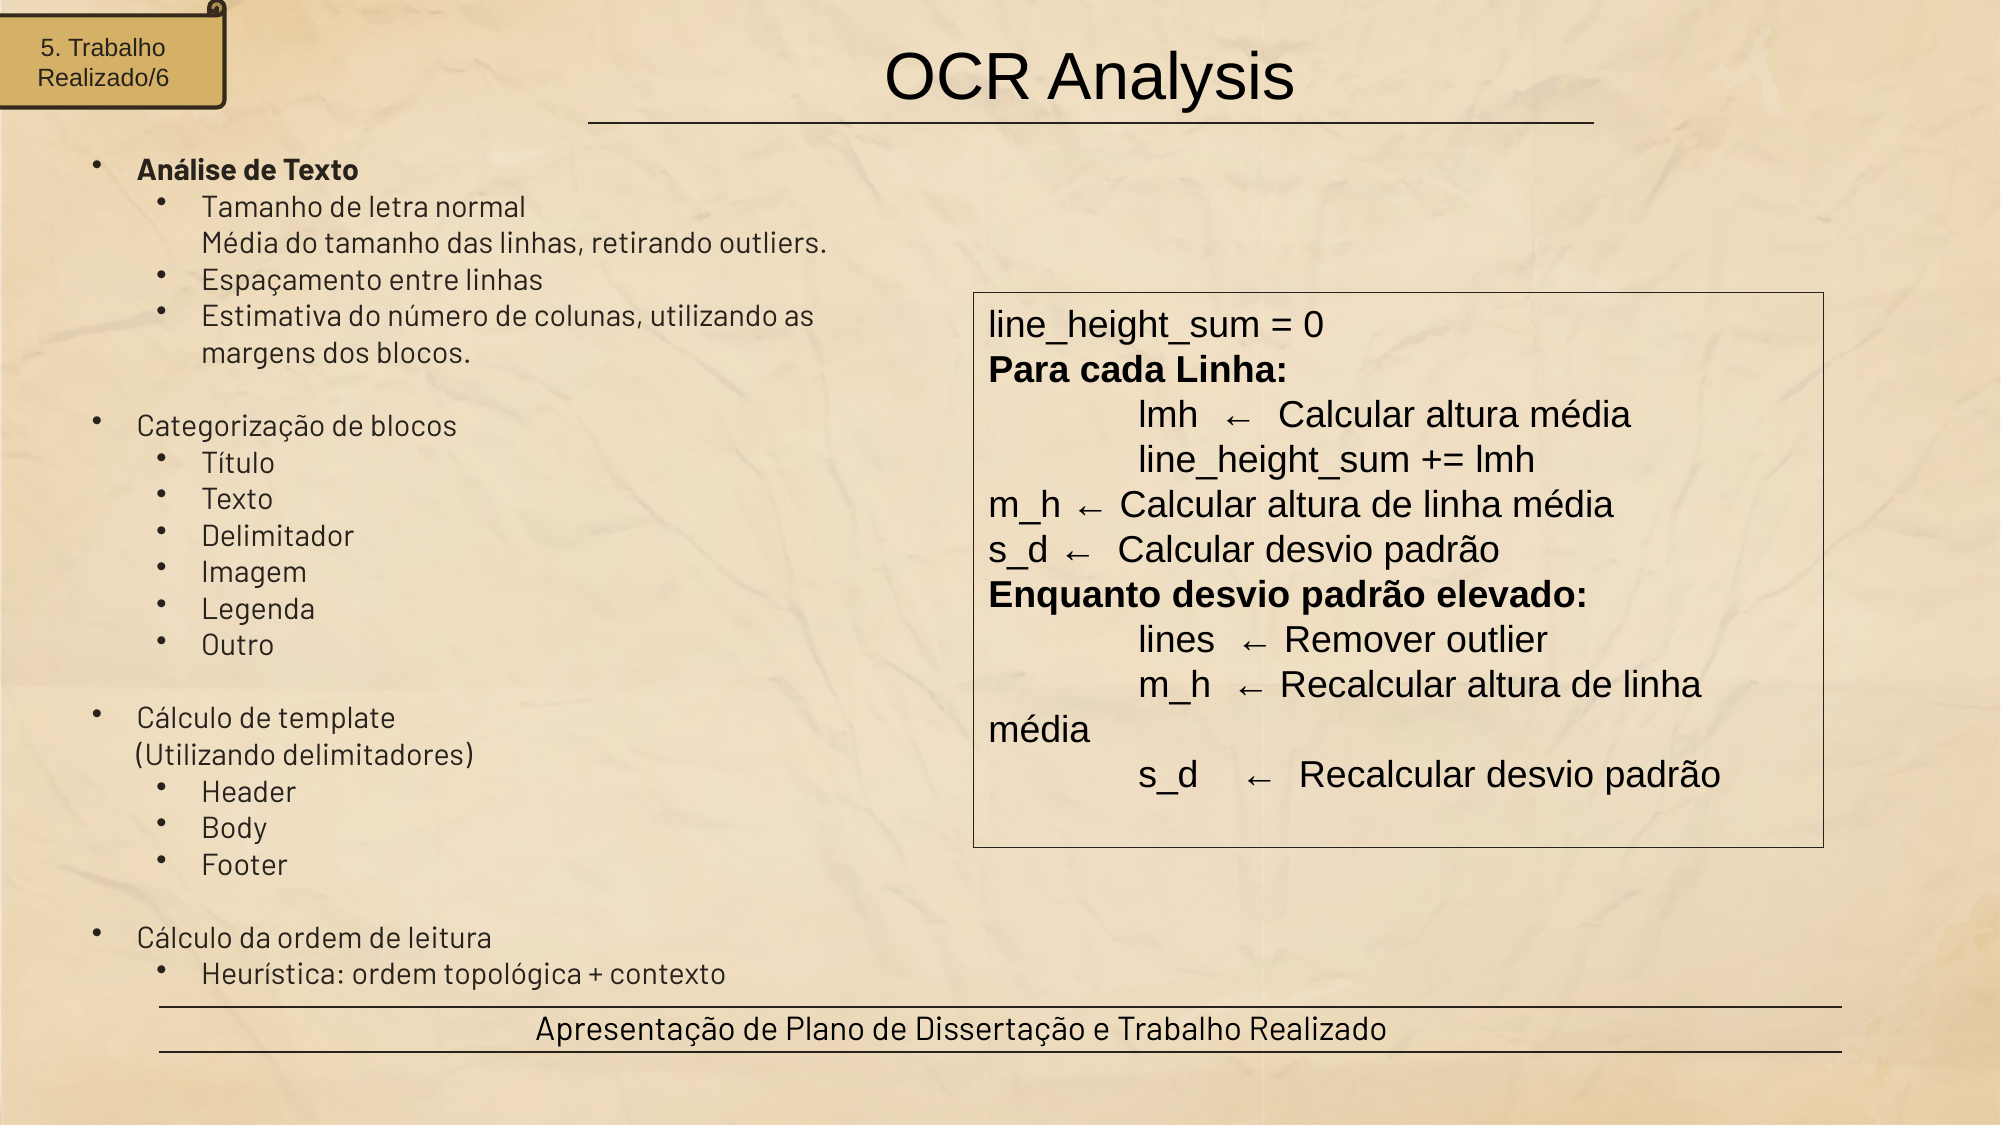

5. Trabalho Realizado/6
OCR Analysis

Análise de Texto
Tamanho de letra normal
Média do tamanho das linhas, retirando outliers.
Espaçamento entre linhas
Estimativa do número de colunas, utilizando as margens dos blocos.

Categorização de blocos
Título
Texto
Delimitador
Imagem
Legenda
Outro

Cálculo de template
(Utilizando delimitadores)
Header
Body
Footer

Cálculo da ordem de leitura
Heurística: ordem topológica + contexto

line_height_sum = 0
Para cada Linha:
	lmh  ←  Calcular altura média
	line_height_sum += lmh
m_h ← Calcular altura de linha média
s_d ←  Calcular desvio padrão
Enquanto desvio padrão elevado:
	lines  ← Remover outlier
	m_h  ← Recalcular altura de linha média
	s_d    ←  Recalcular desvio padrão

Apresentação de Plano de Dissertação e Trabalho Realizado